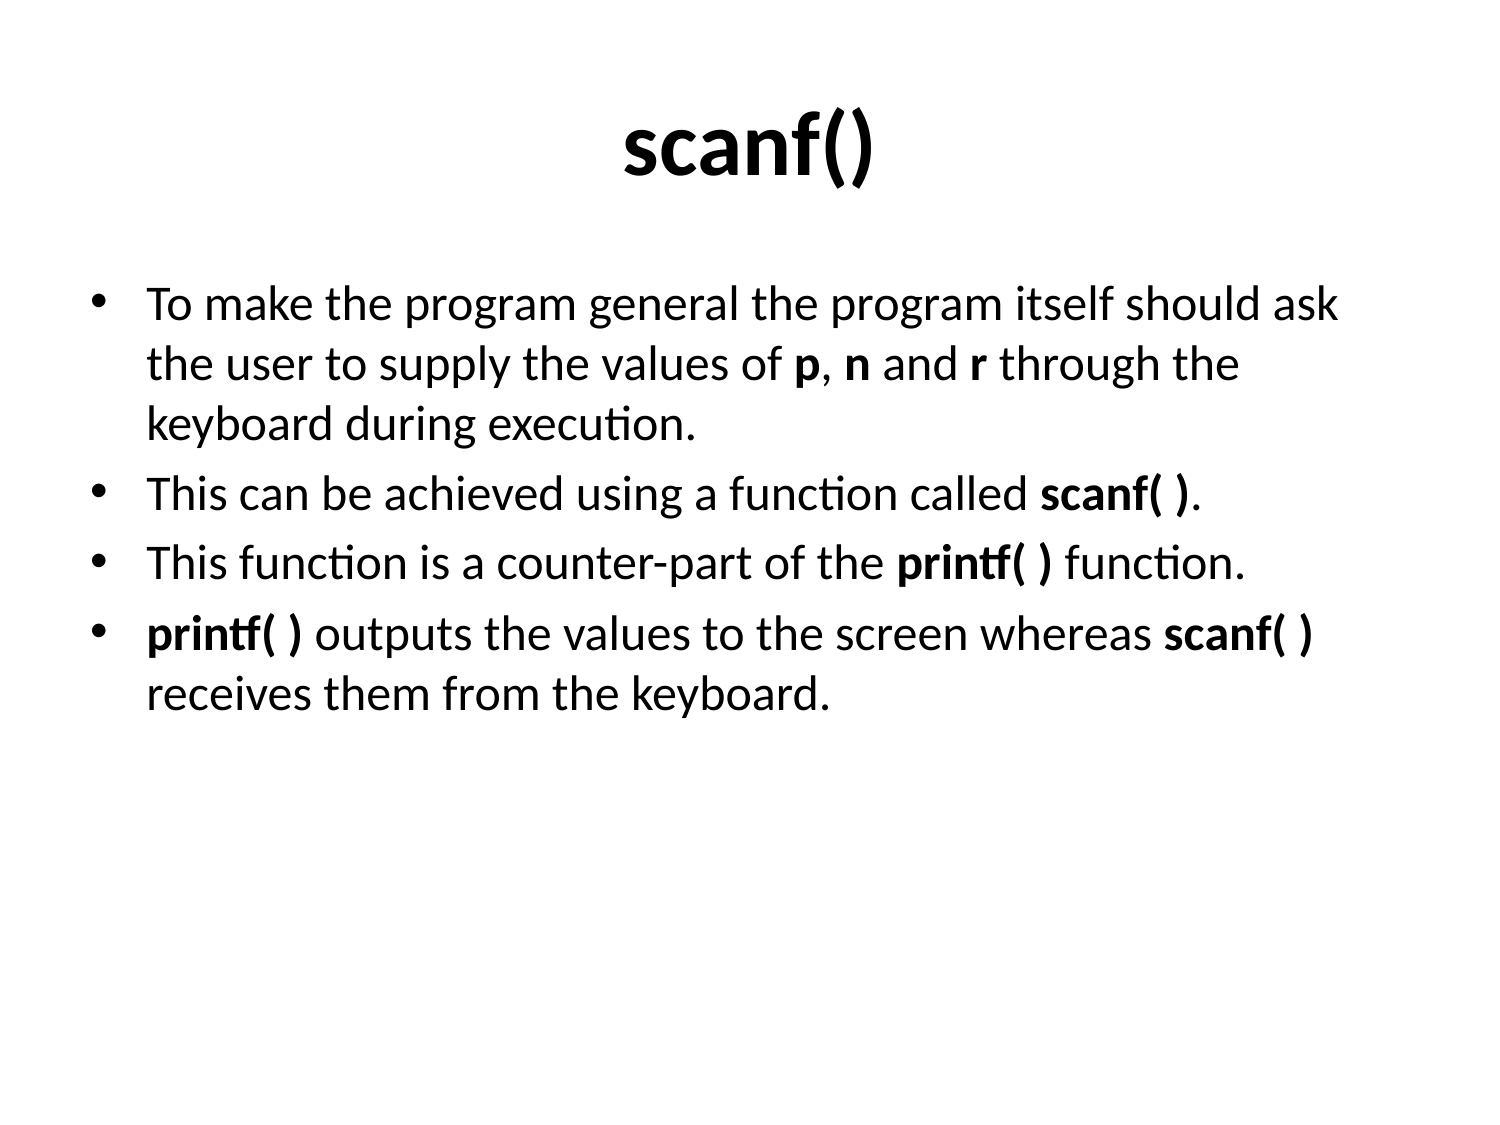

# scanf()
To make the program general the program itself should ask the user to supply the values of p, n and r through the  keyboard during execution.
This can be achieved using a function called scanf( ).
This function is a counter-part of the printf( ) function.
printf( ) outputs the values to the screen whereas scanf( ) receives them from the keyboard.